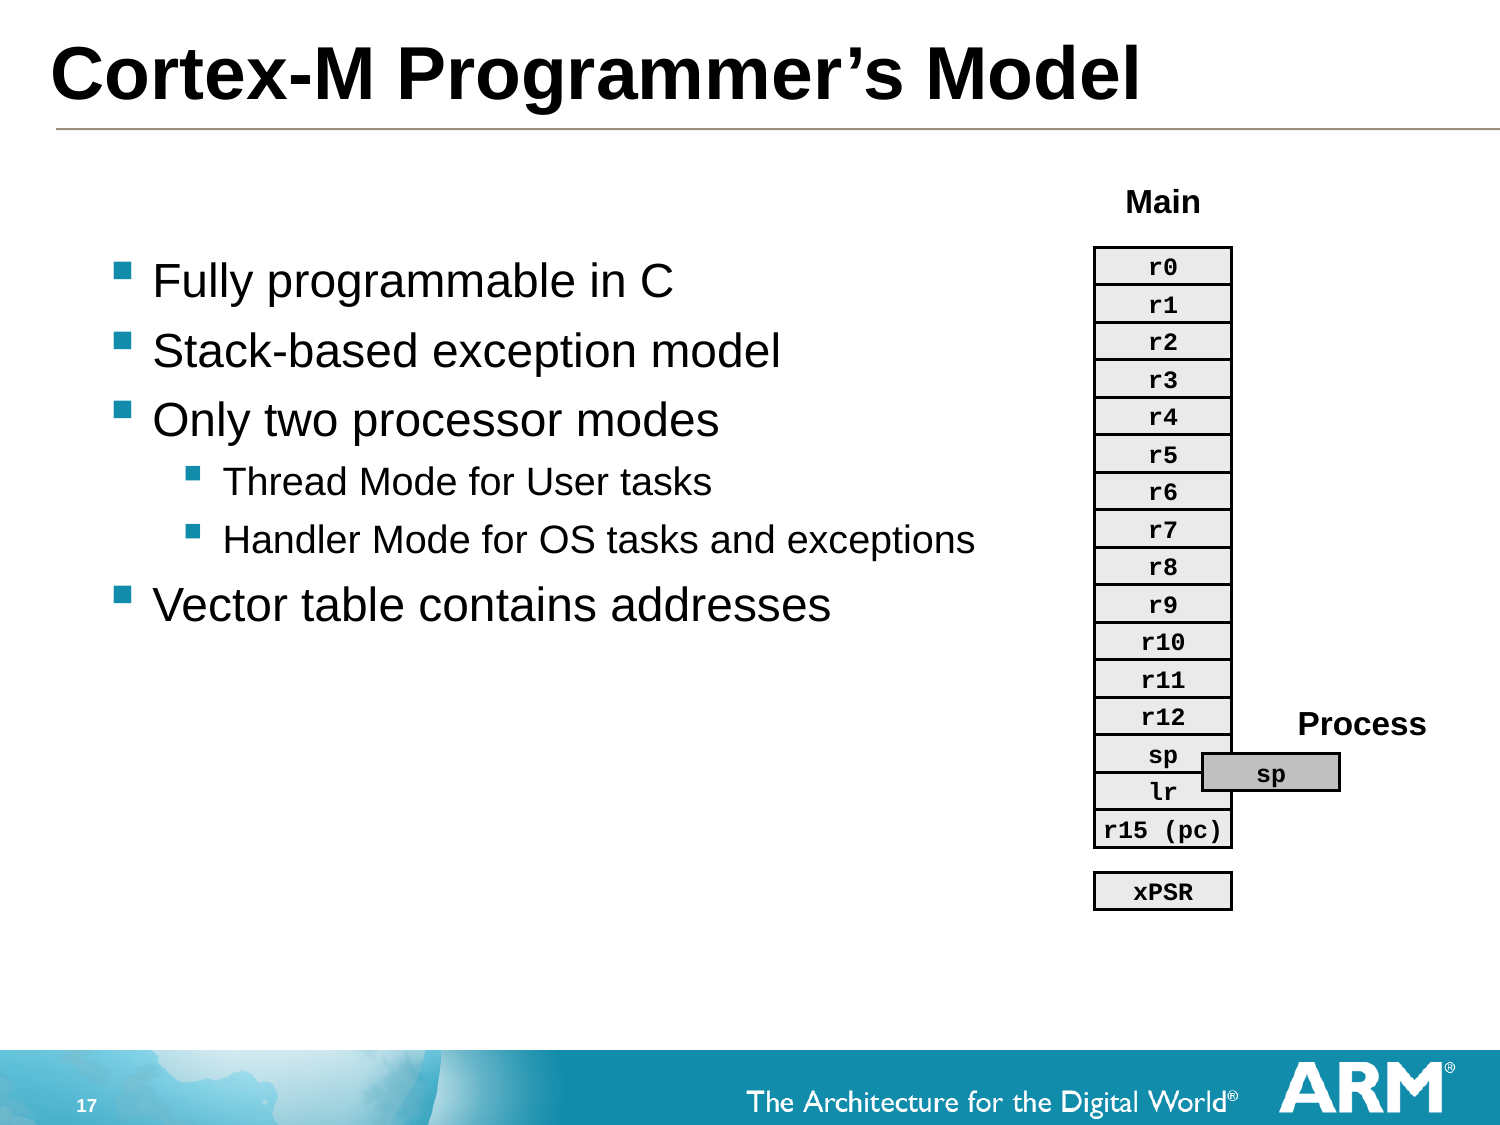

# Cortex-M Programmer’s Model
Main
r0
r1
r2
r3
r4
r5
r6
r7
r8
r9
r10
r11
r12
sp
lr
r15 (pc)
xPSR
Process
sp

Fully programmable in C
Stack-based exception model
Only two processor modes
Thread Mode for User tasks
Handler Mode for OS tasks and exceptions
Vector table contains addresses